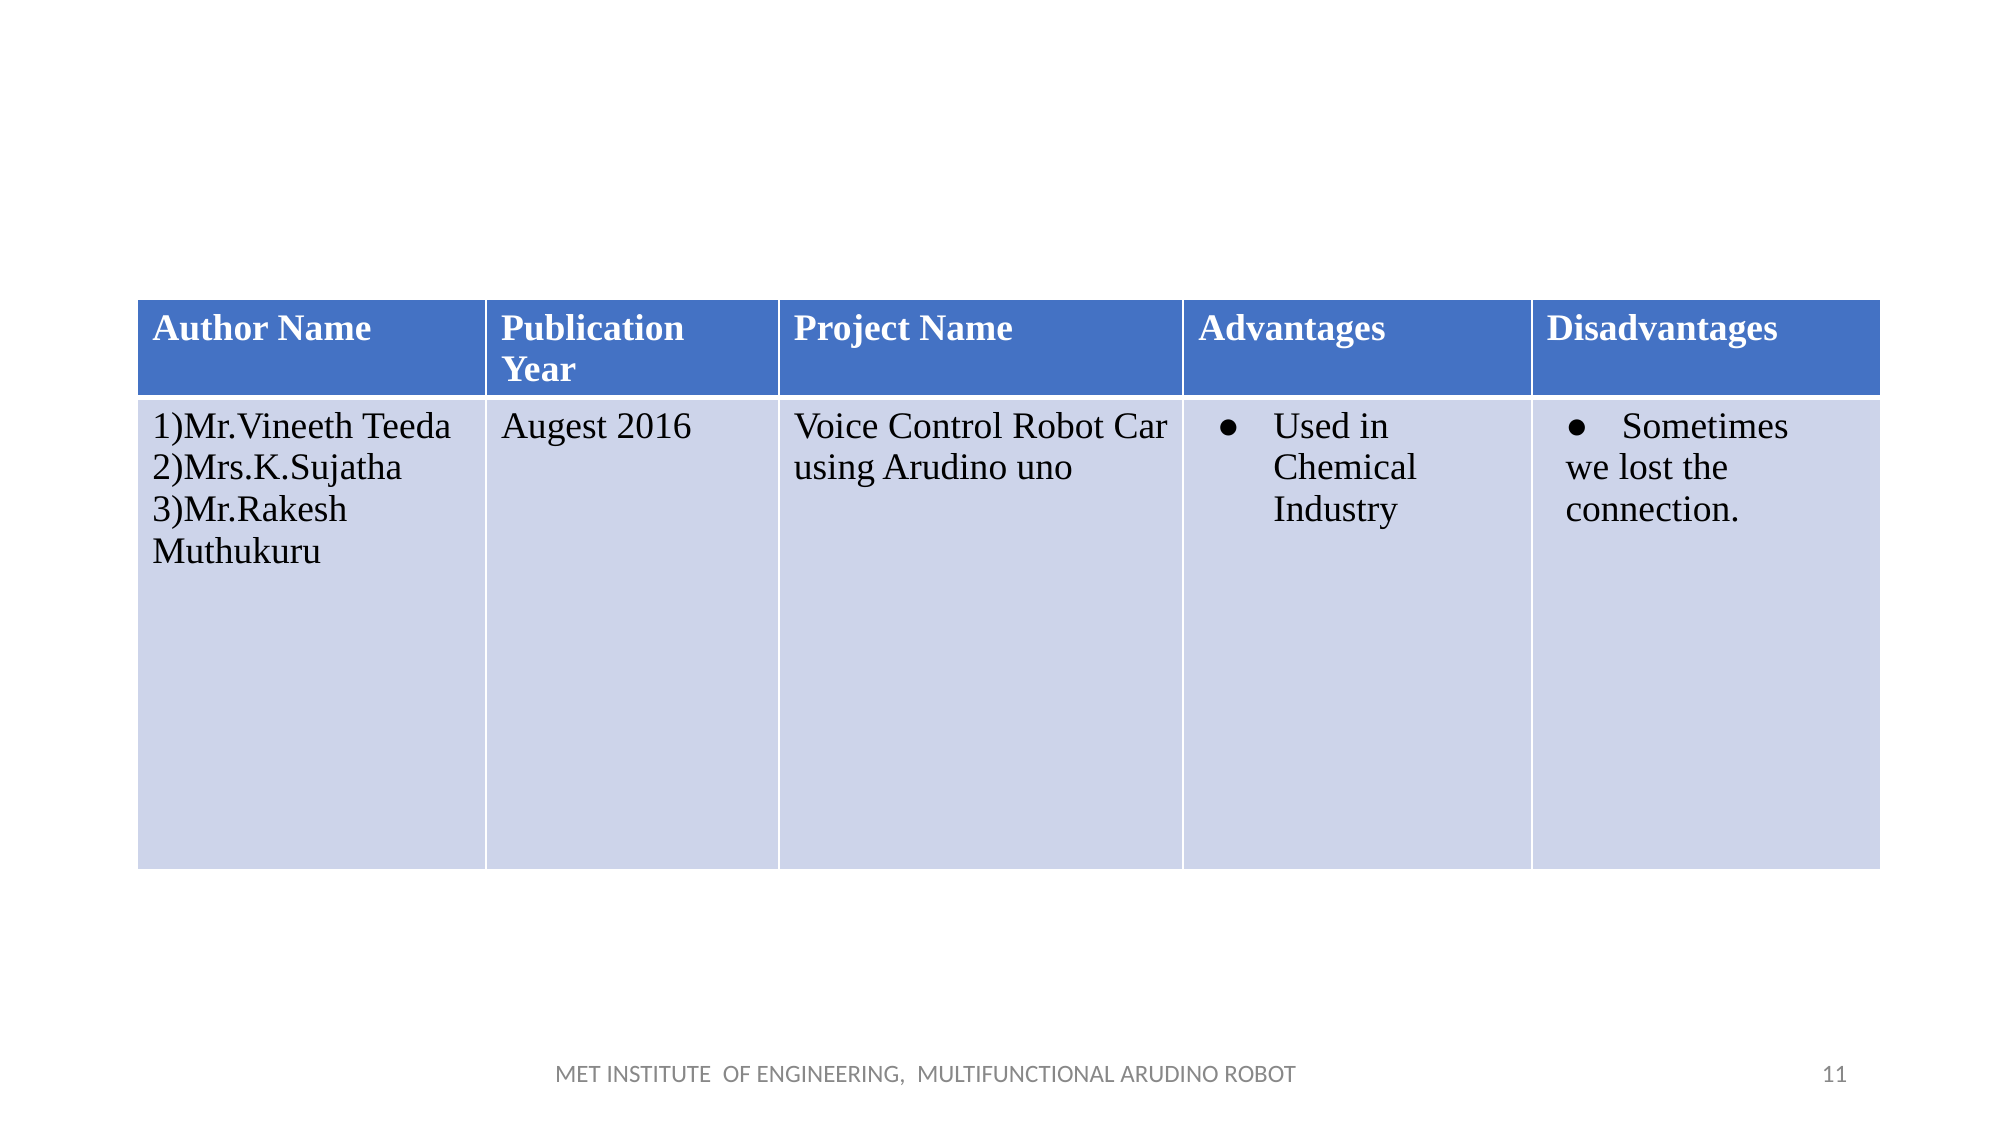

| Author Name | Publication Year | Project Name | Advantages | Disadvantages |
| --- | --- | --- | --- | --- |
| 1)Mr.Vineeth Teeda 2)Mrs.K.Sujatha 3)Mr.Rakesh Muthukuru | Augest 2016 | Voice Control Robot Car using Arudino uno | Used in Chemical Industry | Sometimes we lost the connection. |
MET INSTITUTE  OF ENGINEERING,  MULTIFUNCTIONAL ARUDINO ROBOT
11